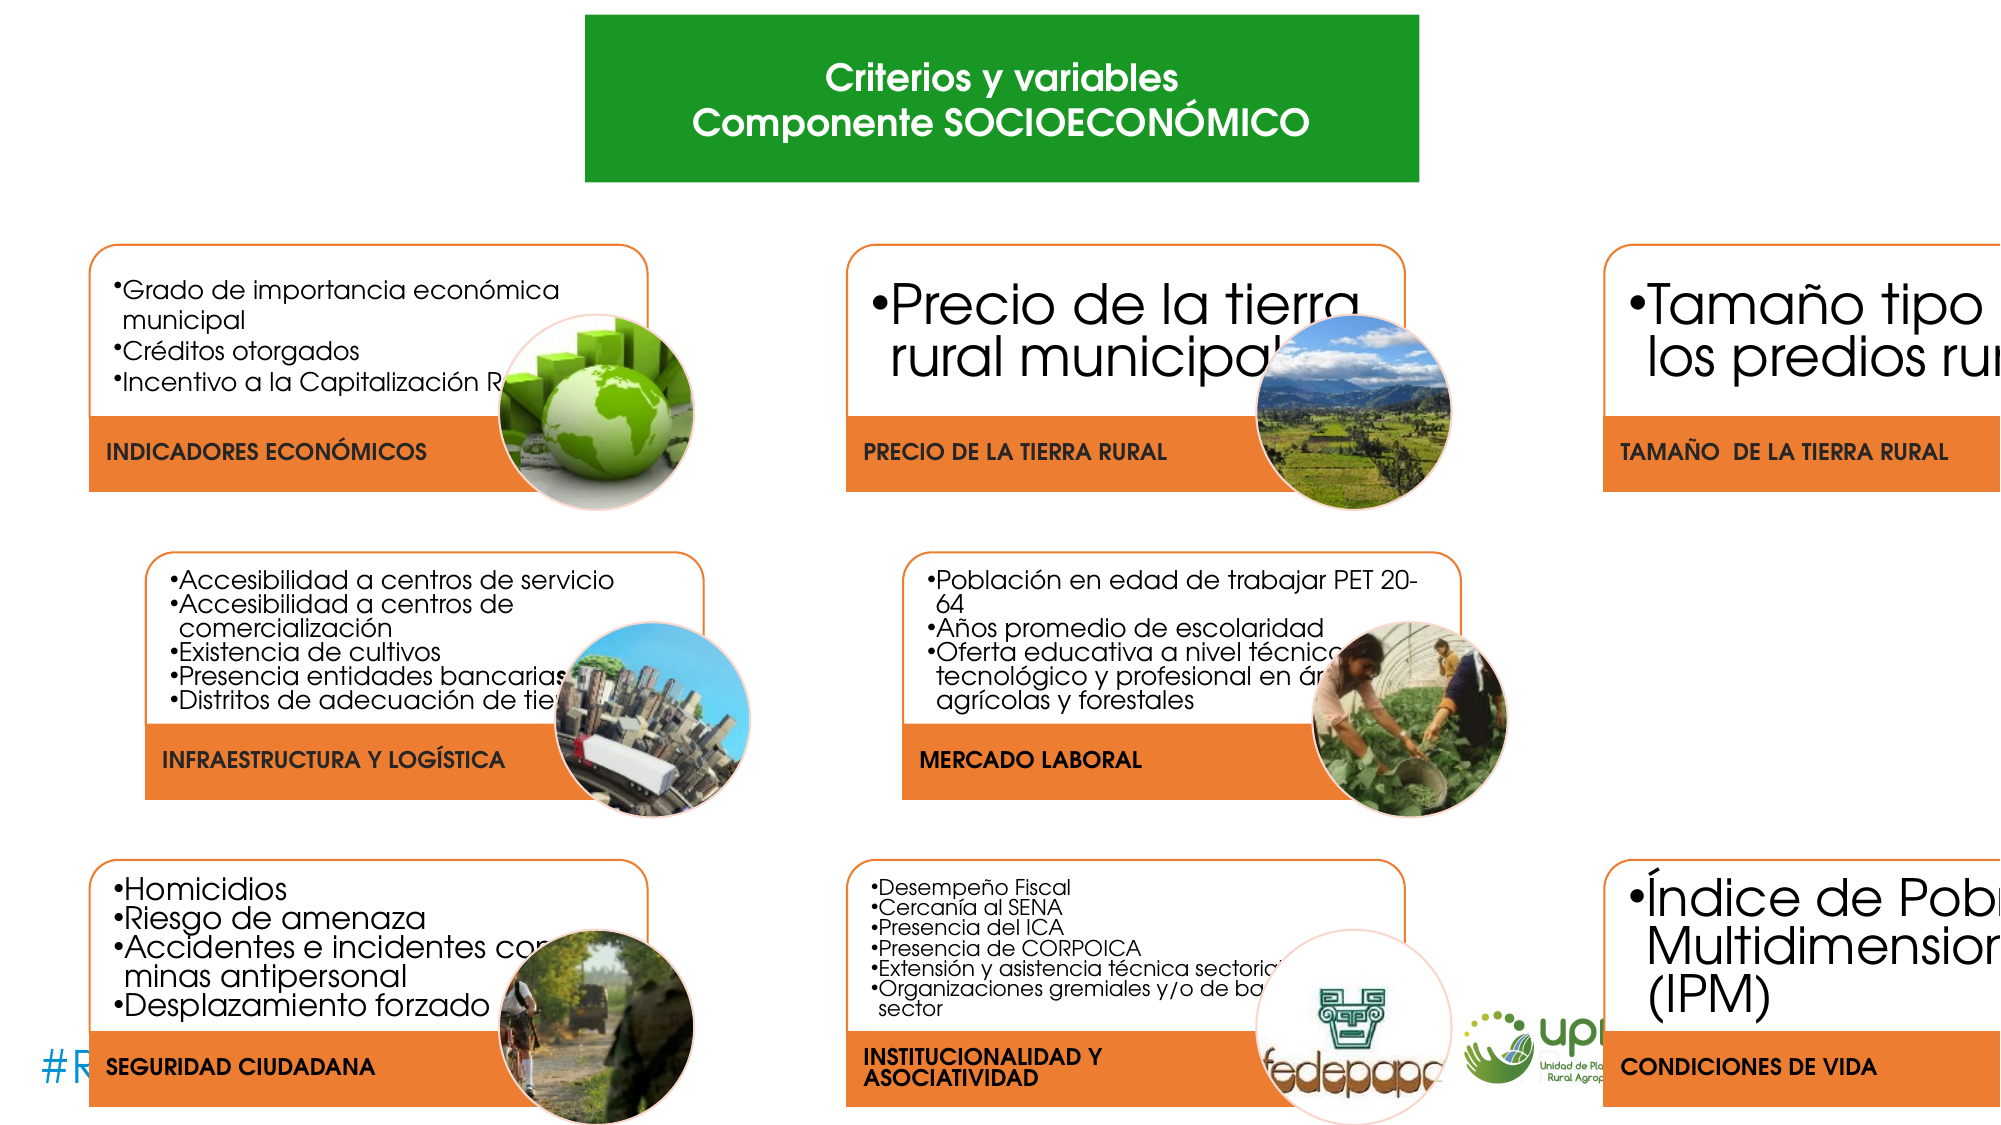

Criterios y variables
Componente SOCIOECONÓMICO
INDICADORES ECONÓMICOS
PRECIO DE LA TIERRA RURAL
TAMAÑO  DE LA TIERRA RURAL
INFRAESTRUCTURA Y LOGÍSTICA
MERCADO LABORAL
SEGURIDAD CIUDADANA
INSTITUCIONALIDAD Y ASOCIATIVIDAD
CONDICIONES DE VIDA
Grado de importancia económica municipal
Créditos otorgados
Incentivo a la Capitalización Rural (ICR)
Precio de la tierra rural municipal
Accesibilidad a centros de servicio
Existencia de cultivos
Población en edad de trabajar PET 20-64
Años promedio de escolaridad
Homicidios
Riesgo de amenaza
Accidentes e incidentes con minas antipersonal
Desplazamiento forzado
Desempeño Fiscal
Cercanía al SENA
Presencia del ICA
Presencia de CORPOICA
Extensión y asistencia técnica sectorial
Organizaciones gremiales y/o de base del sector
Distritos de adecuación de tierras
Accesibilidad a centros de comercialización
Presencia entidades bancarias
Oferta educativa a nivel técnico, tecnológico y profesional en áreas agrícolas y forestales